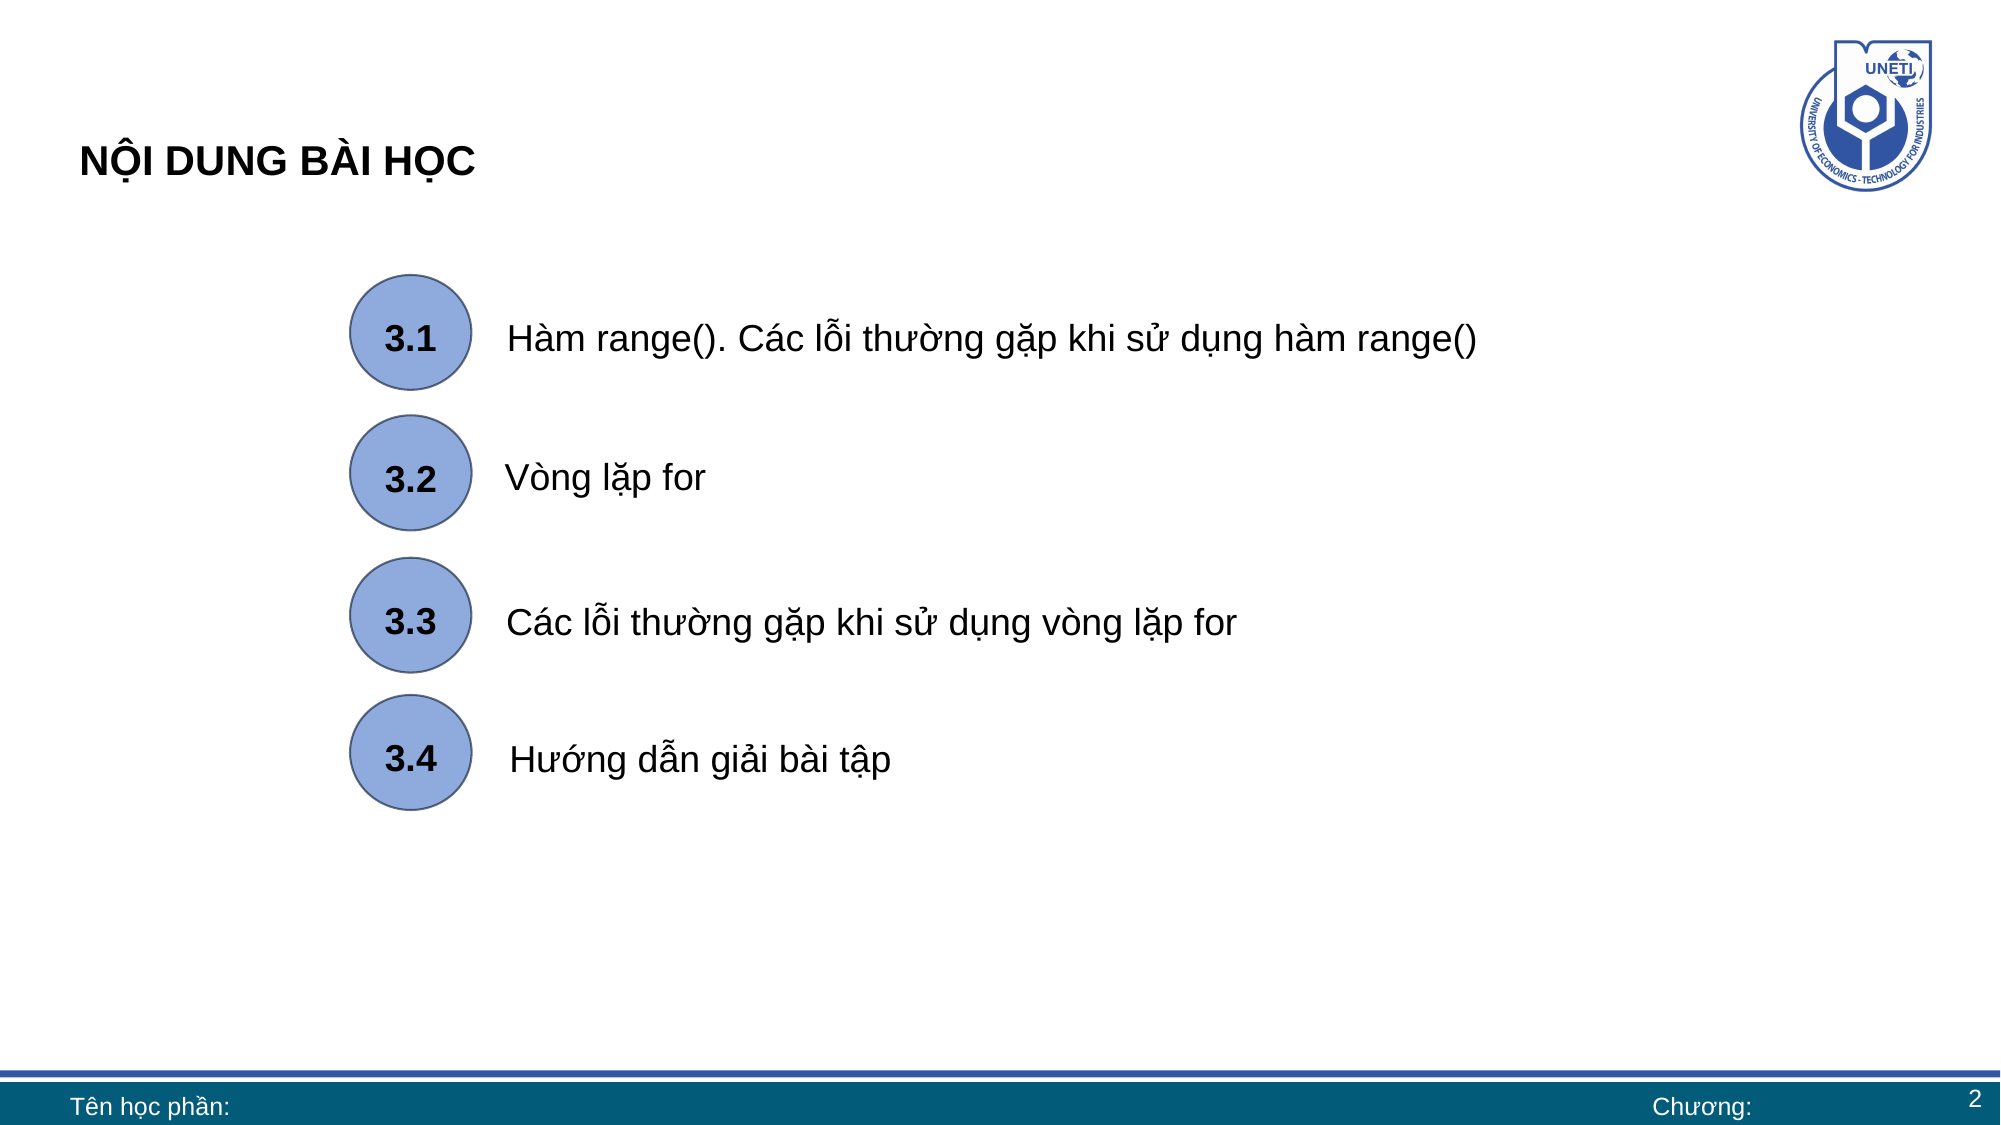

# NỘI DUNG BÀI HỌC
3.1
Hàm range(). Các lỗi thường gặp khi sử dụng hàm range()
3.2
Vòng lặp for
3.3
Các lỗi thường gặp khi sử dụng vòng lặp for
3.4
Hướng dẫn giải bài tập
2
Tên học phần:
Chương: